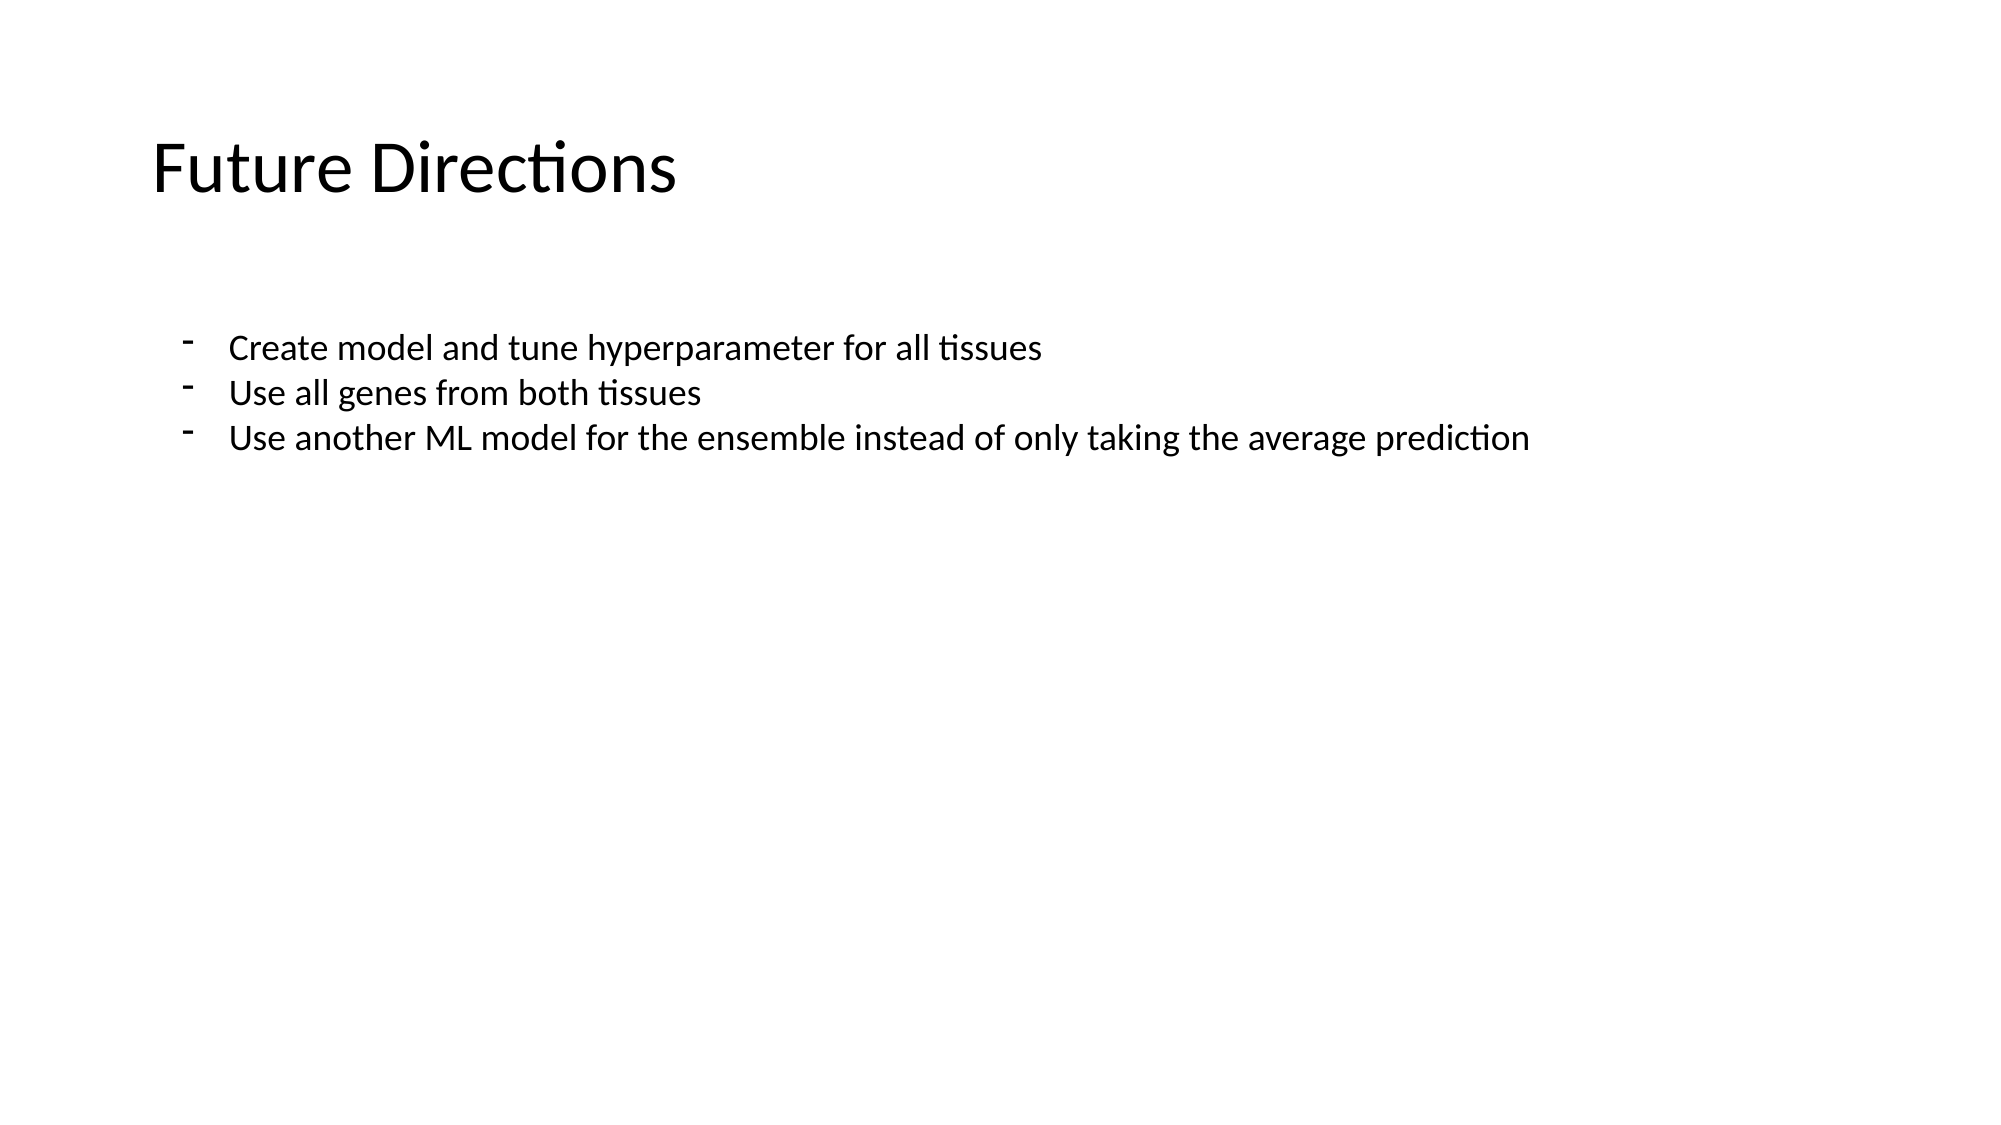

# Future Directions
Create model and tune hyperparameter for all tissues
Use all genes from both tissues
Use another ML model for the ensemble instead of only taking the average prediction